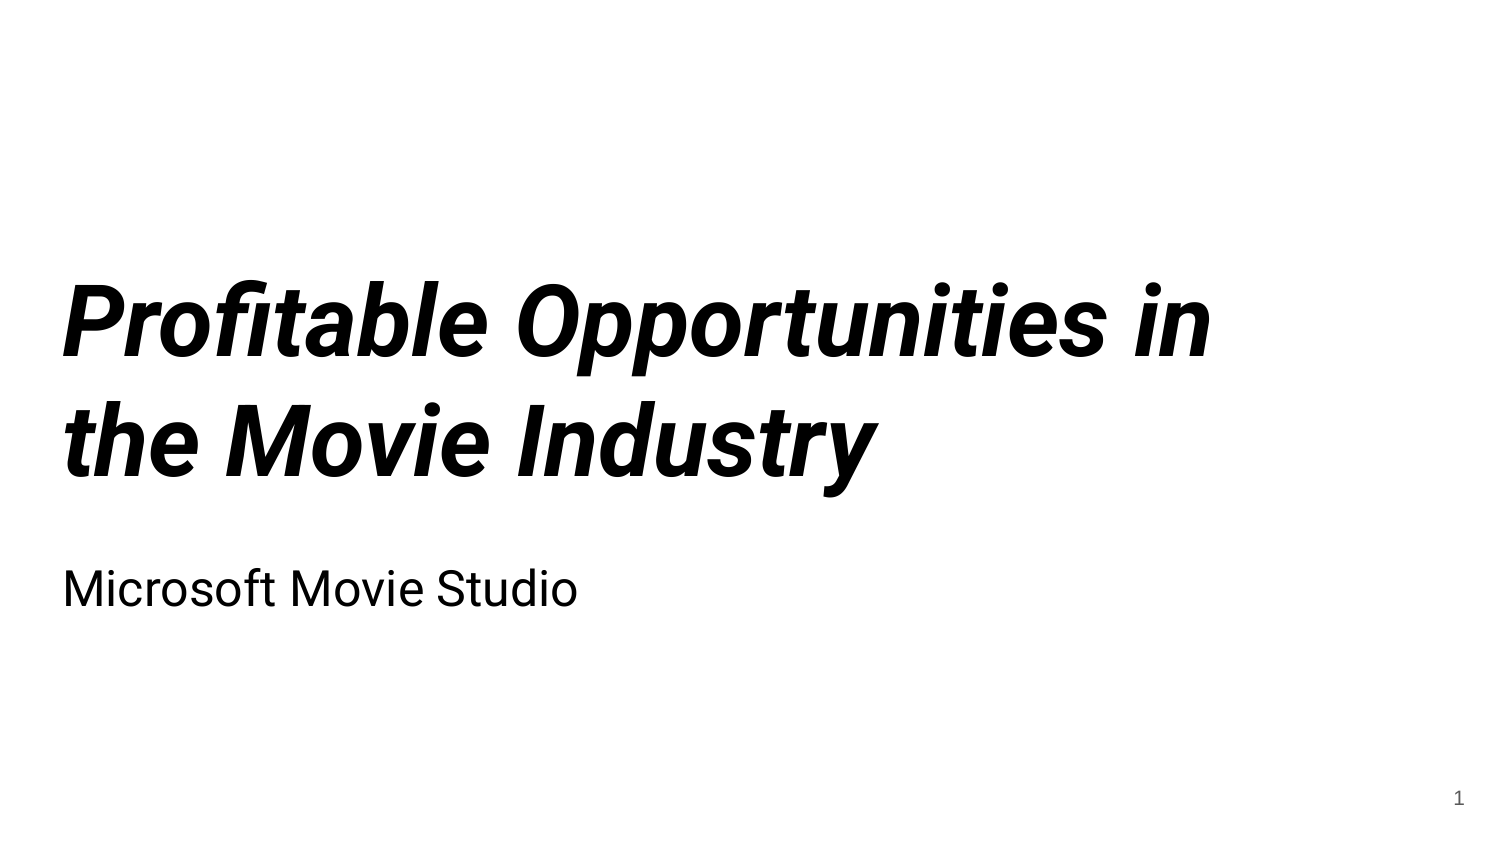

Profitable Opportunities in the Movie Industry

Microsoft Movie Studio

1